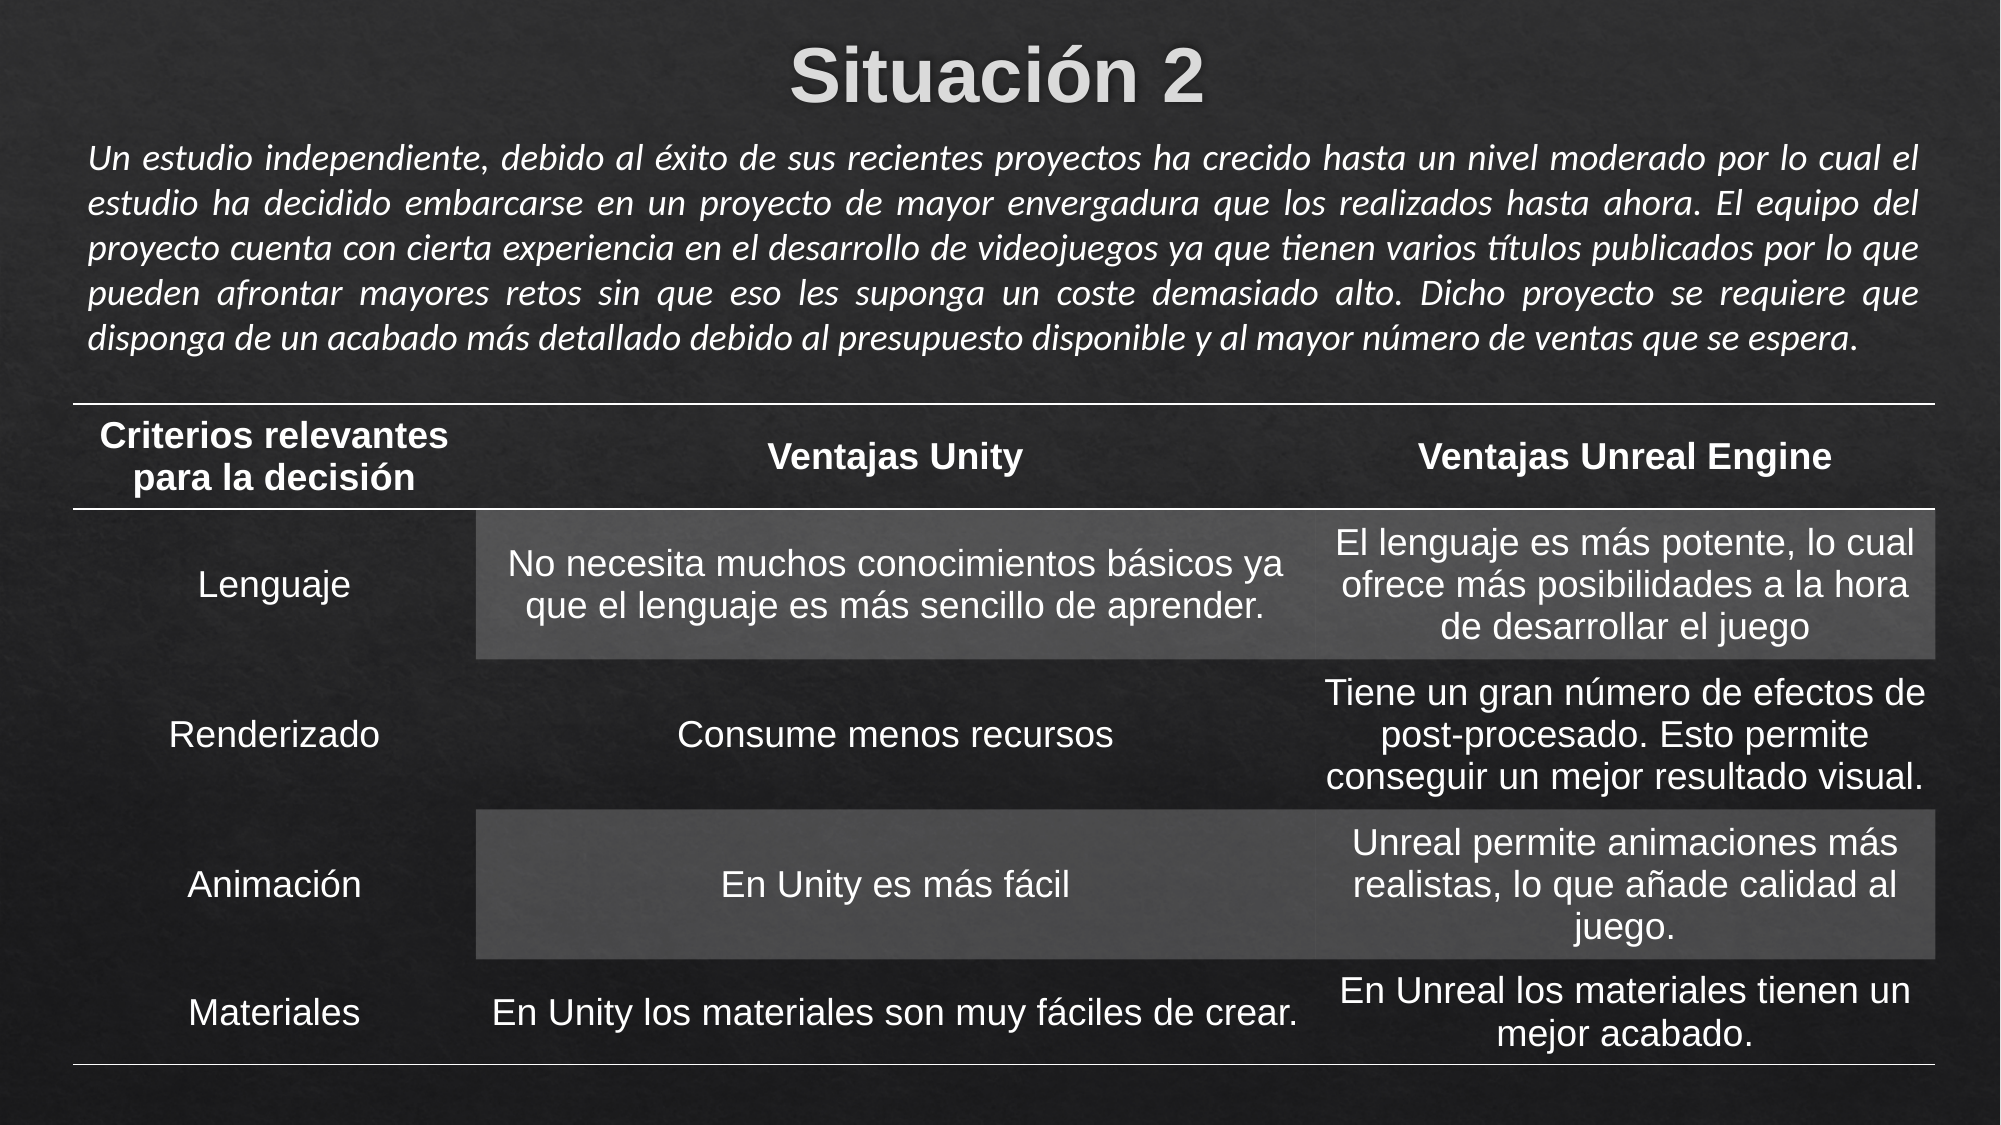

# Situación 2
Un estudio independiente, debido al éxito de sus recientes proyectos ha crecido hasta un nivel moderado por lo cual el estudio ha decidido embarcarse en un proyecto de mayor envergadura que los realizados hasta ahora. El equipo del proyecto cuenta con cierta experiencia en el desarrollo de videojuegos ya que tienen varios títulos publicados por lo que pueden afrontar mayores retos sin que eso les suponga un coste demasiado alto. Dicho proyecto se requiere que disponga de un acabado más detallado debido al presupuesto disponible y al mayor número de ventas que se espera.
| Criterios relevantes para la decisión | Ventajas Unity | Ventajas Unreal Engine |
| --- | --- | --- |
| Lenguaje | No necesita muchos conocimientos básicos ya que el lenguaje es más sencillo de aprender. | El lenguaje es más potente, lo cual ofrece más posibilidades a la hora de desarrollar el juego |
| Renderizado | Consume menos recursos | Tiene un gran número de efectos de post-procesado. Esto permite conseguir un mejor resultado visual. |
| Animación | En Unity es más fácil | Unreal permite animaciones más realistas, lo que añade calidad al juego. |
| Materiales | En Unity los materiales son muy fáciles de crear. | En Unreal los materiales tienen un mejor acabado. |